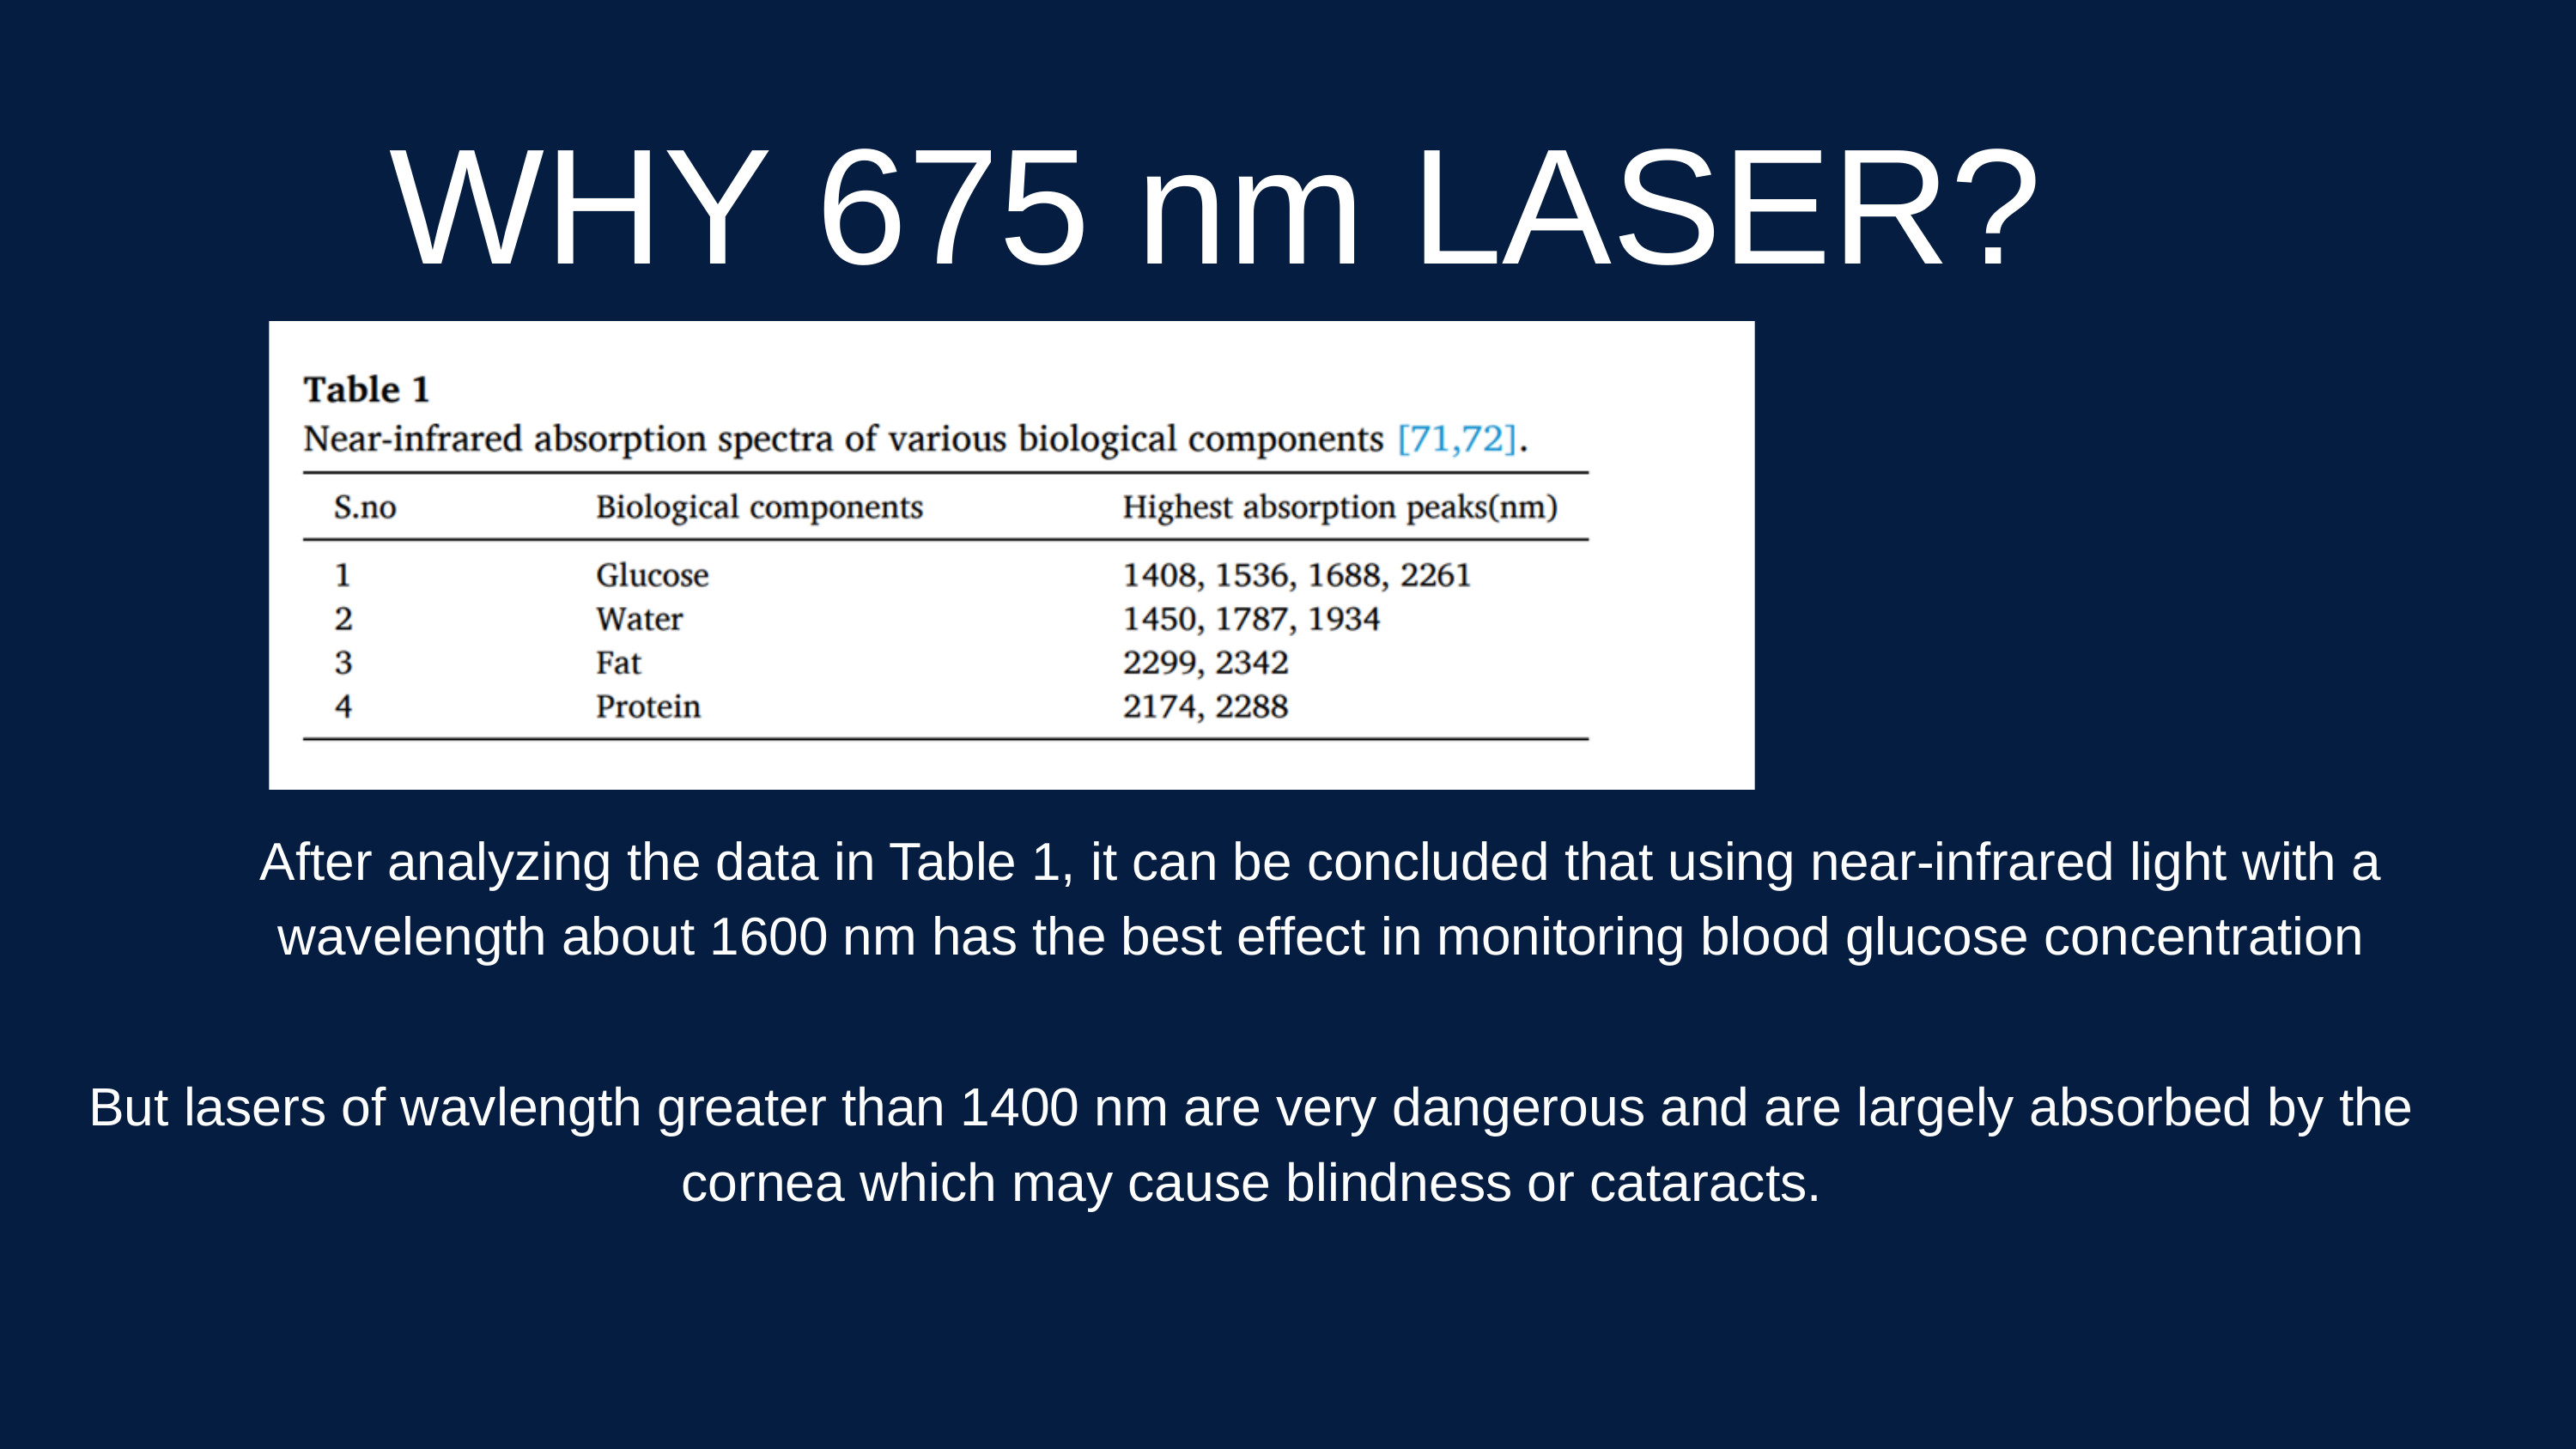

WHY 675 nm LASER?

After analyzing the data in Table 1, it can be concluded that using near-infrared light with a wavelength about 1600 nm has the best effect in monitoring blood glucose concentration
But lasers of wavlength greater than 1400 nm are very dangerous and are largely absorbed by the cornea which may cause blindness or cataracts.